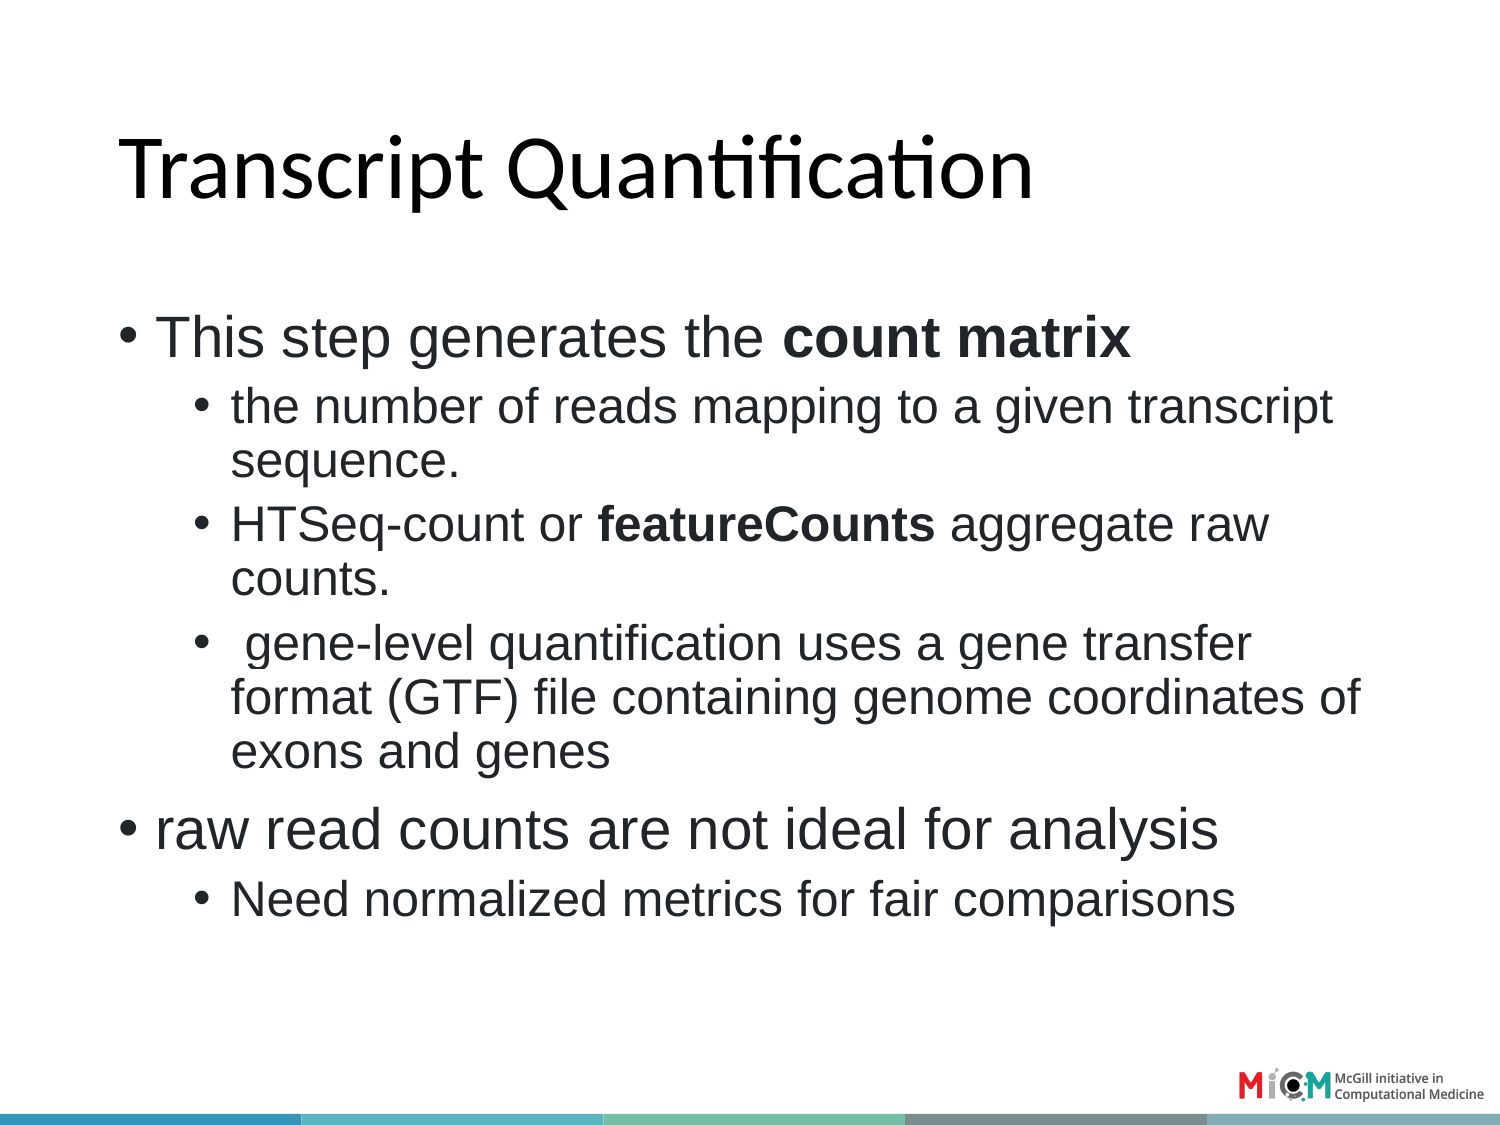

# Transcript Quantification
This step generates the count matrix
the number of reads mapping to a given transcript sequence.
HTSeq-count or featureCounts aggregate raw counts.
 gene-level quantification uses a gene transfer format (GTF) file containing genome coordinates of exons and genes
raw read counts are not ideal for analysis
Need normalized metrics for fair comparisons